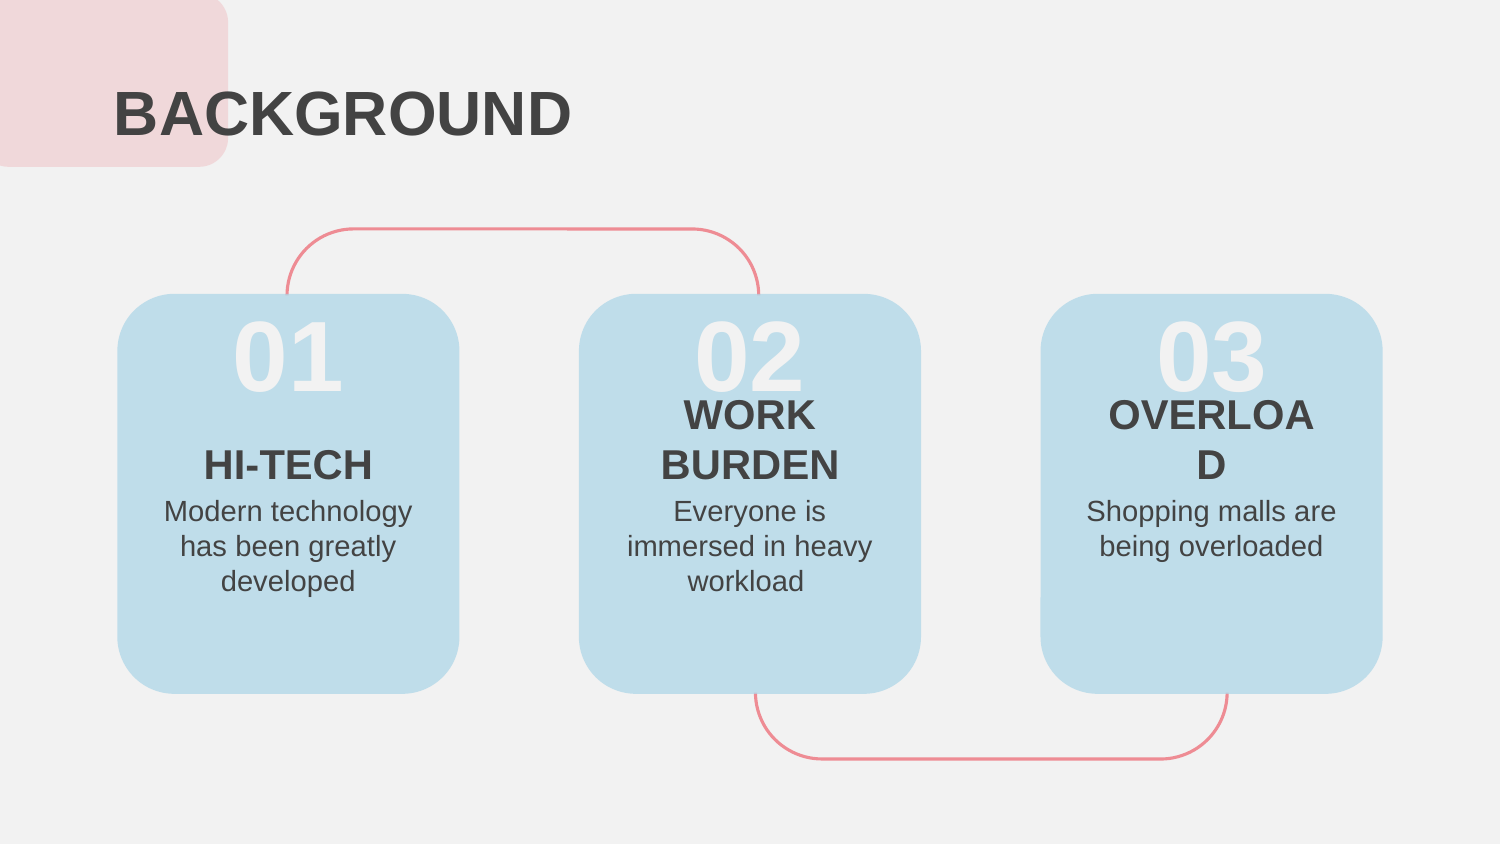

BACKGROUND

01
02
03
HI-TECH
WORK BURDEN
# OVERLOAD
Modern technology has been greatly developed
Everyone is immersed in heavy workload
Shopping malls are being overloaded